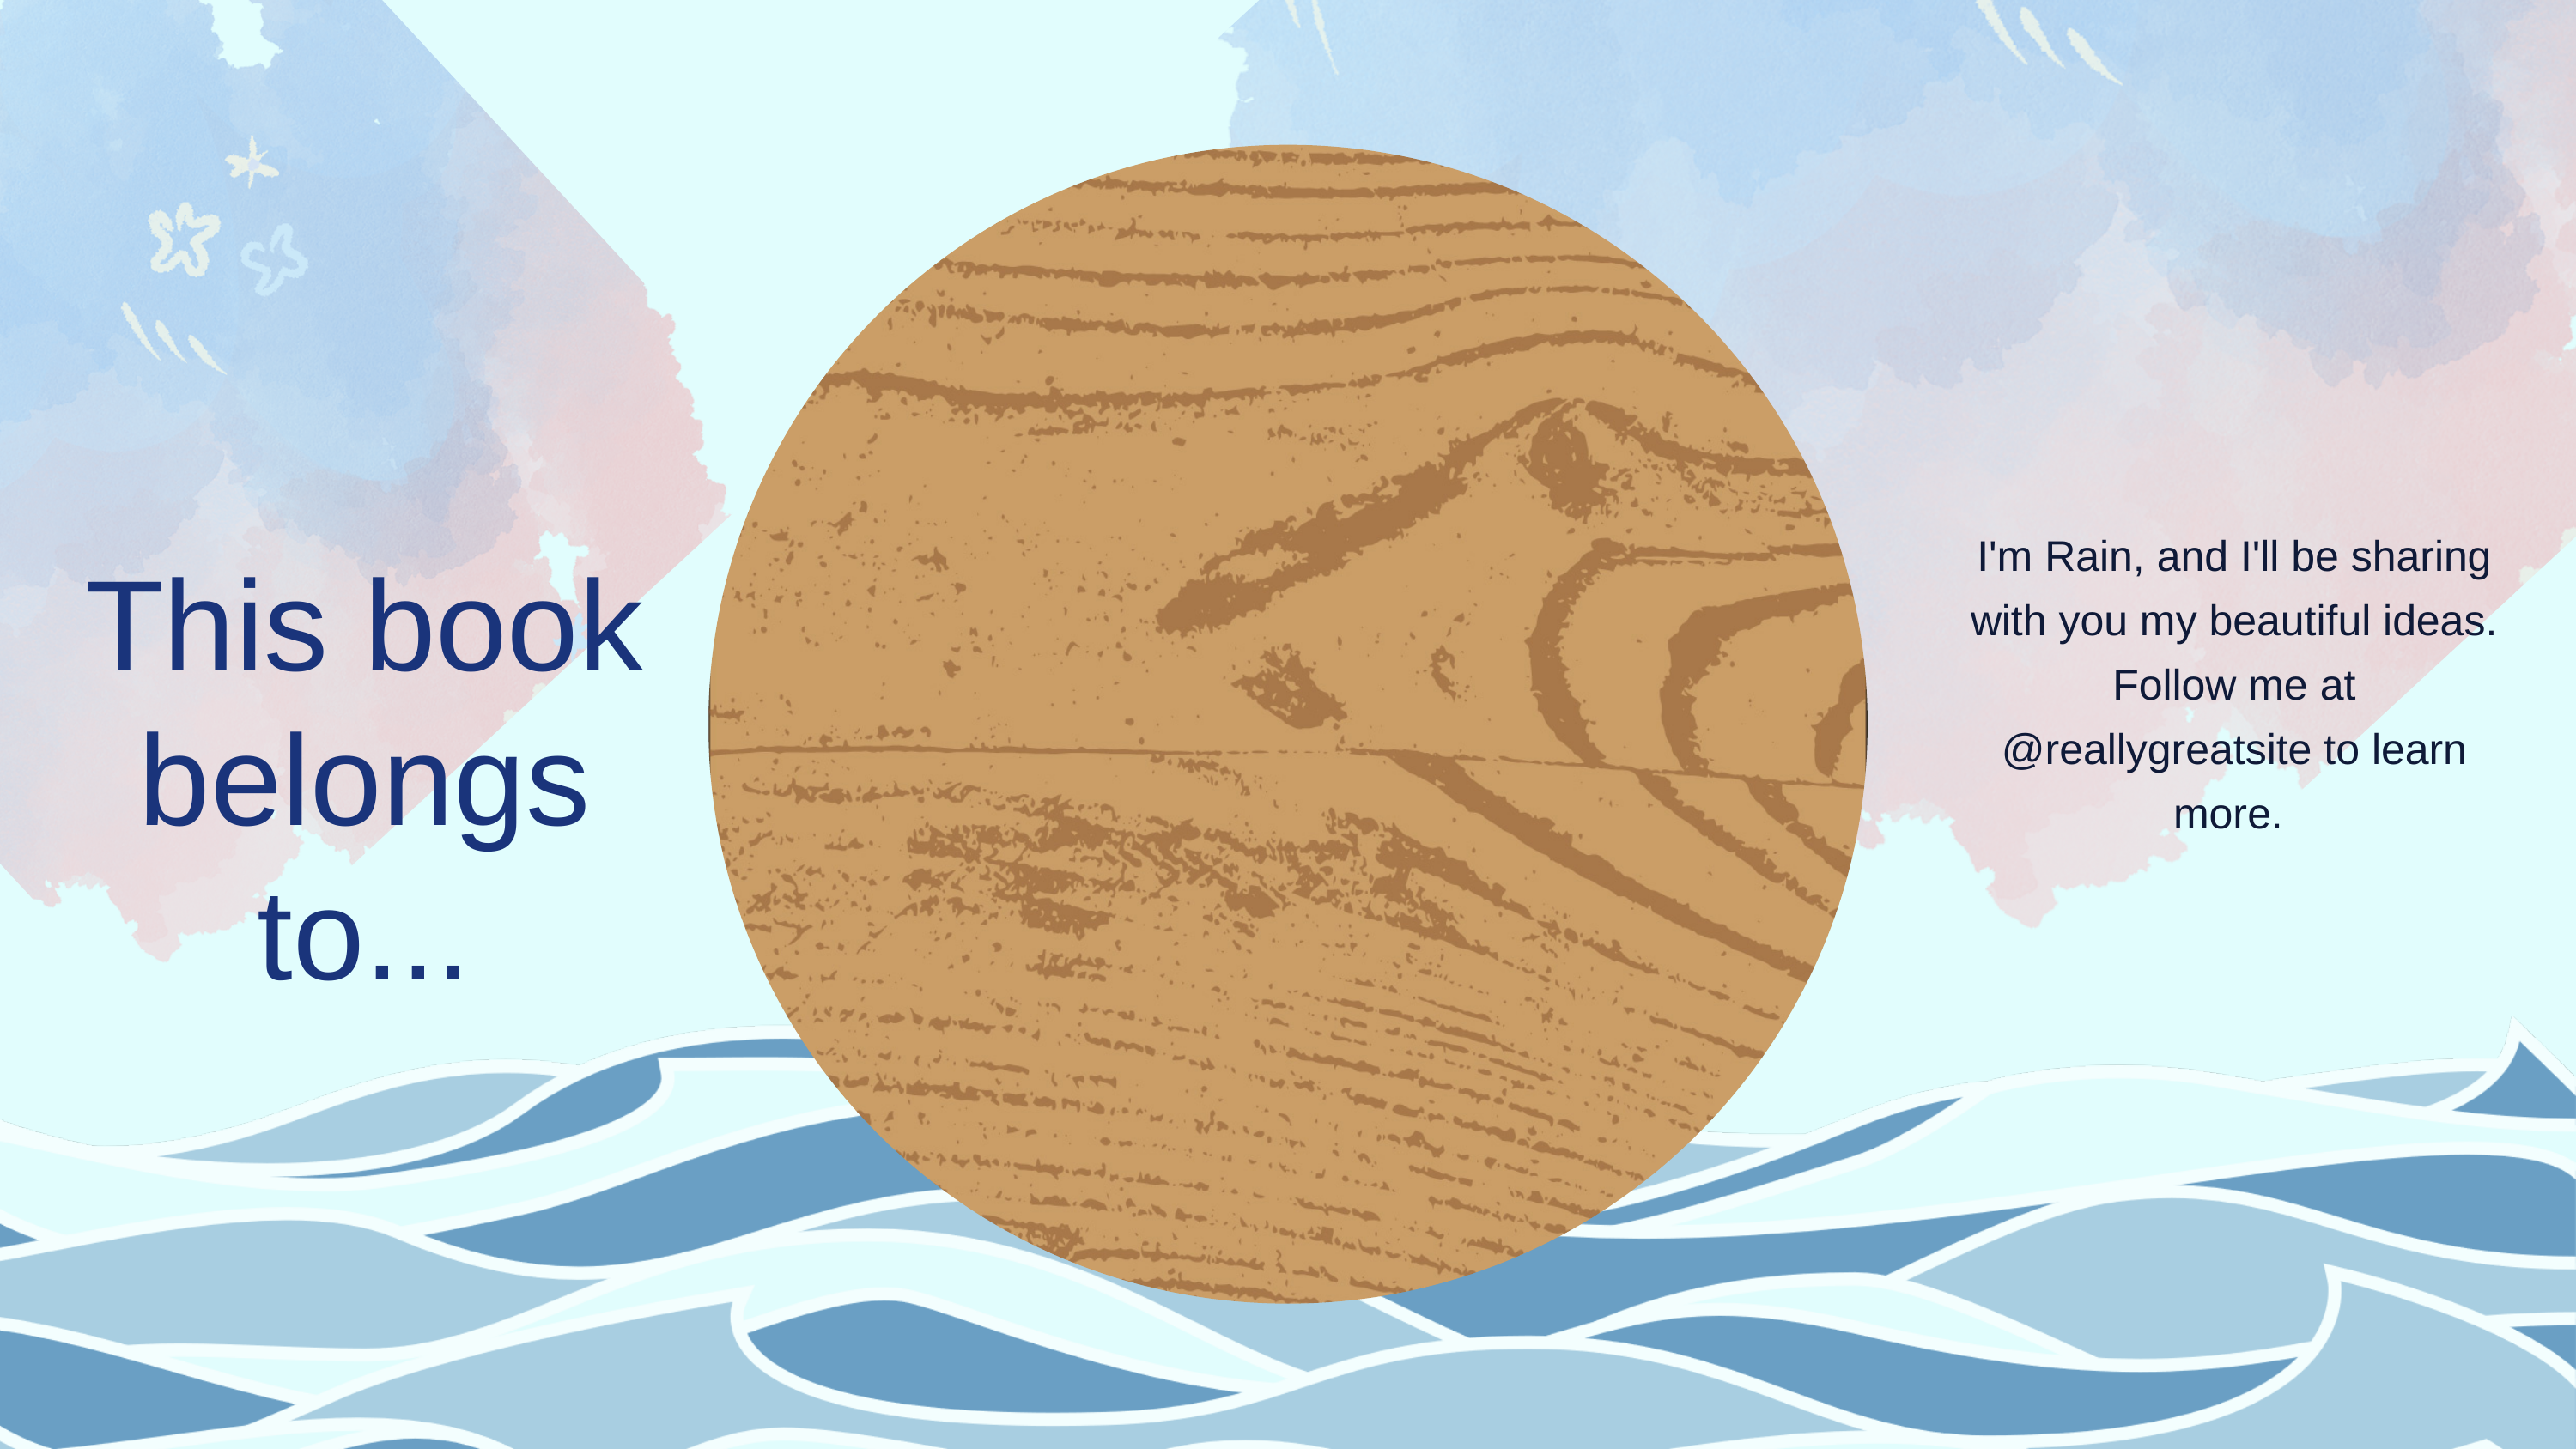

I'm Rain, and I'll be sharing with you my beautiful ideas. Follow me at @reallygreatsite to learn more.
This book belongs to...